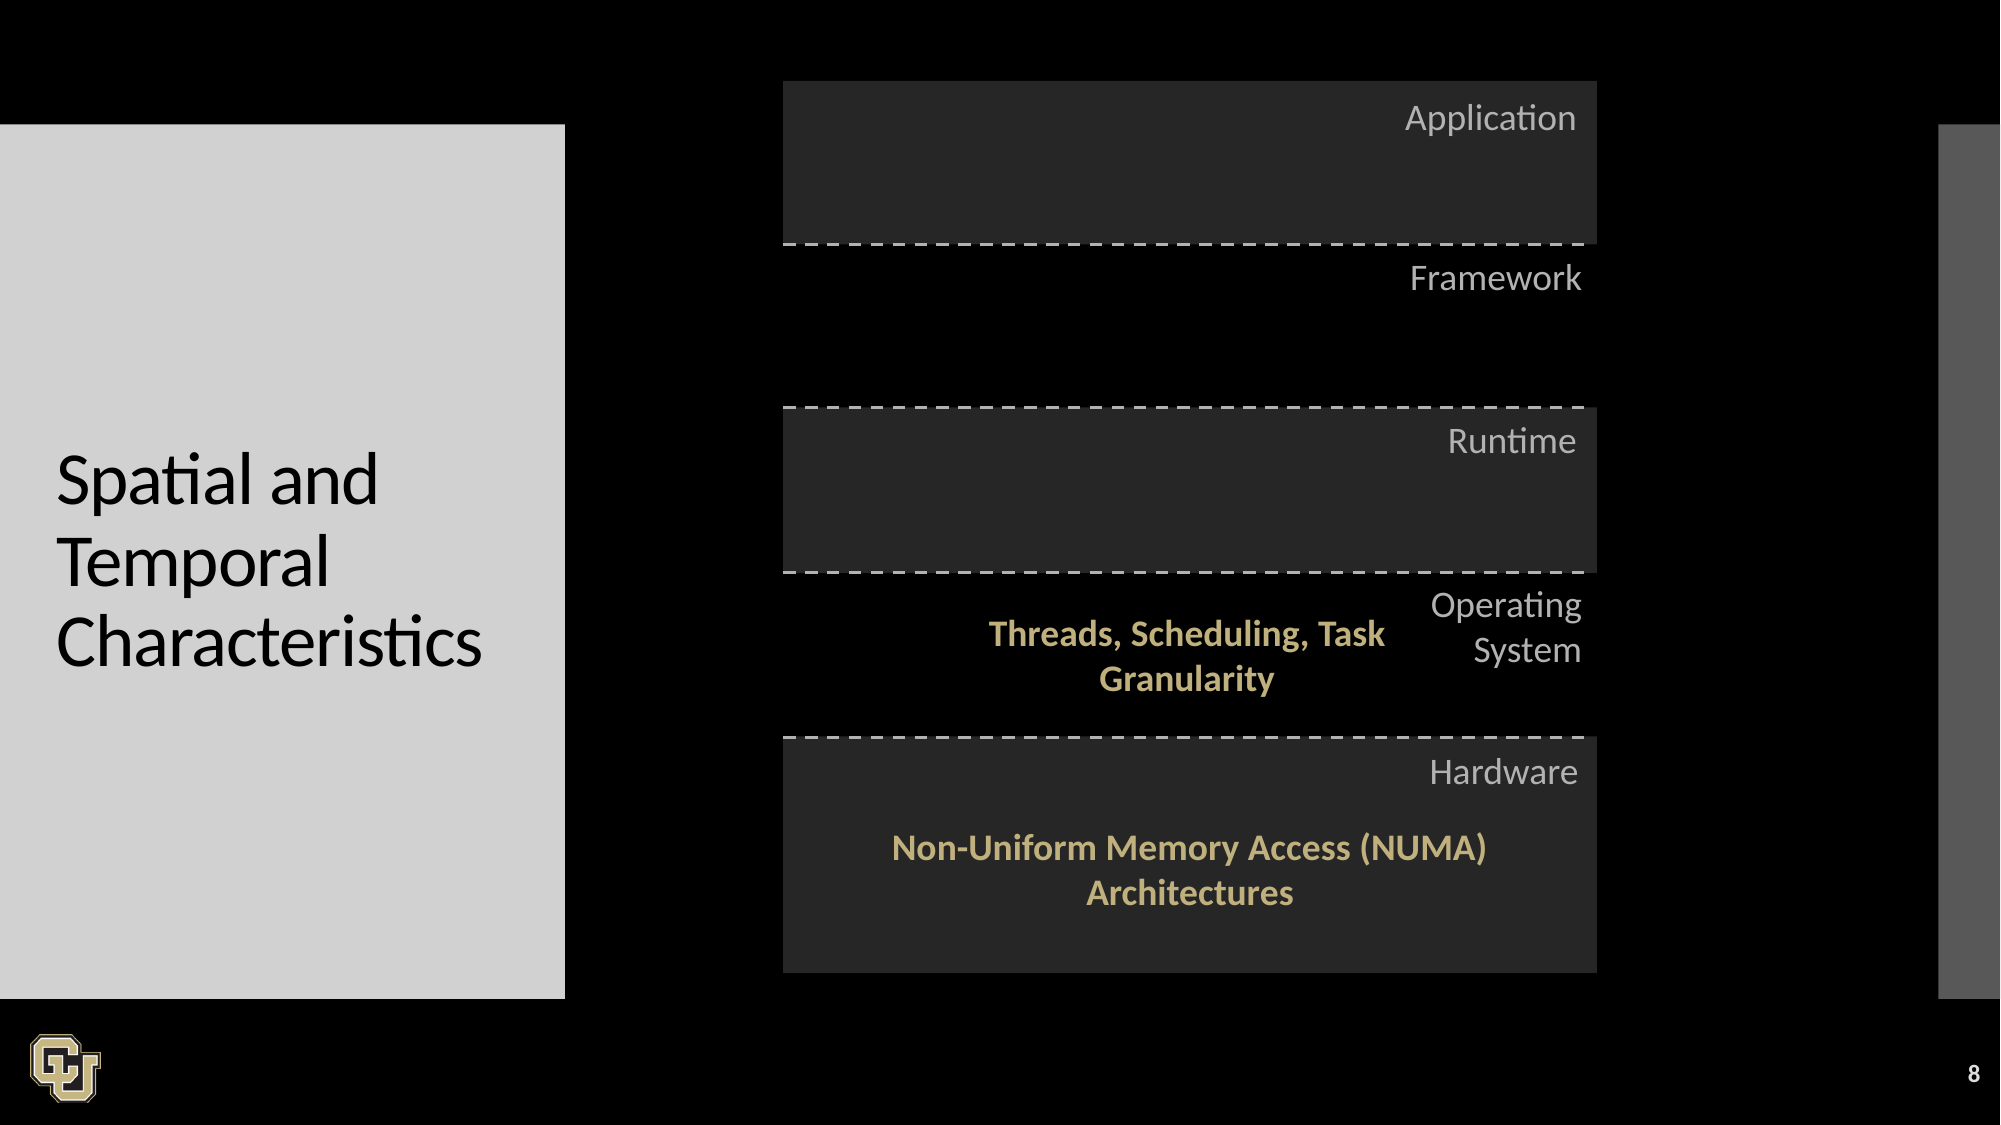

Application
Framework

Runtime
Operating System

Hardware
# Spatial and Temporal Characteristics
Threads, Scheduling, Task Granularity
Non-Uniform Memory Access (NUMA) Architectures
8